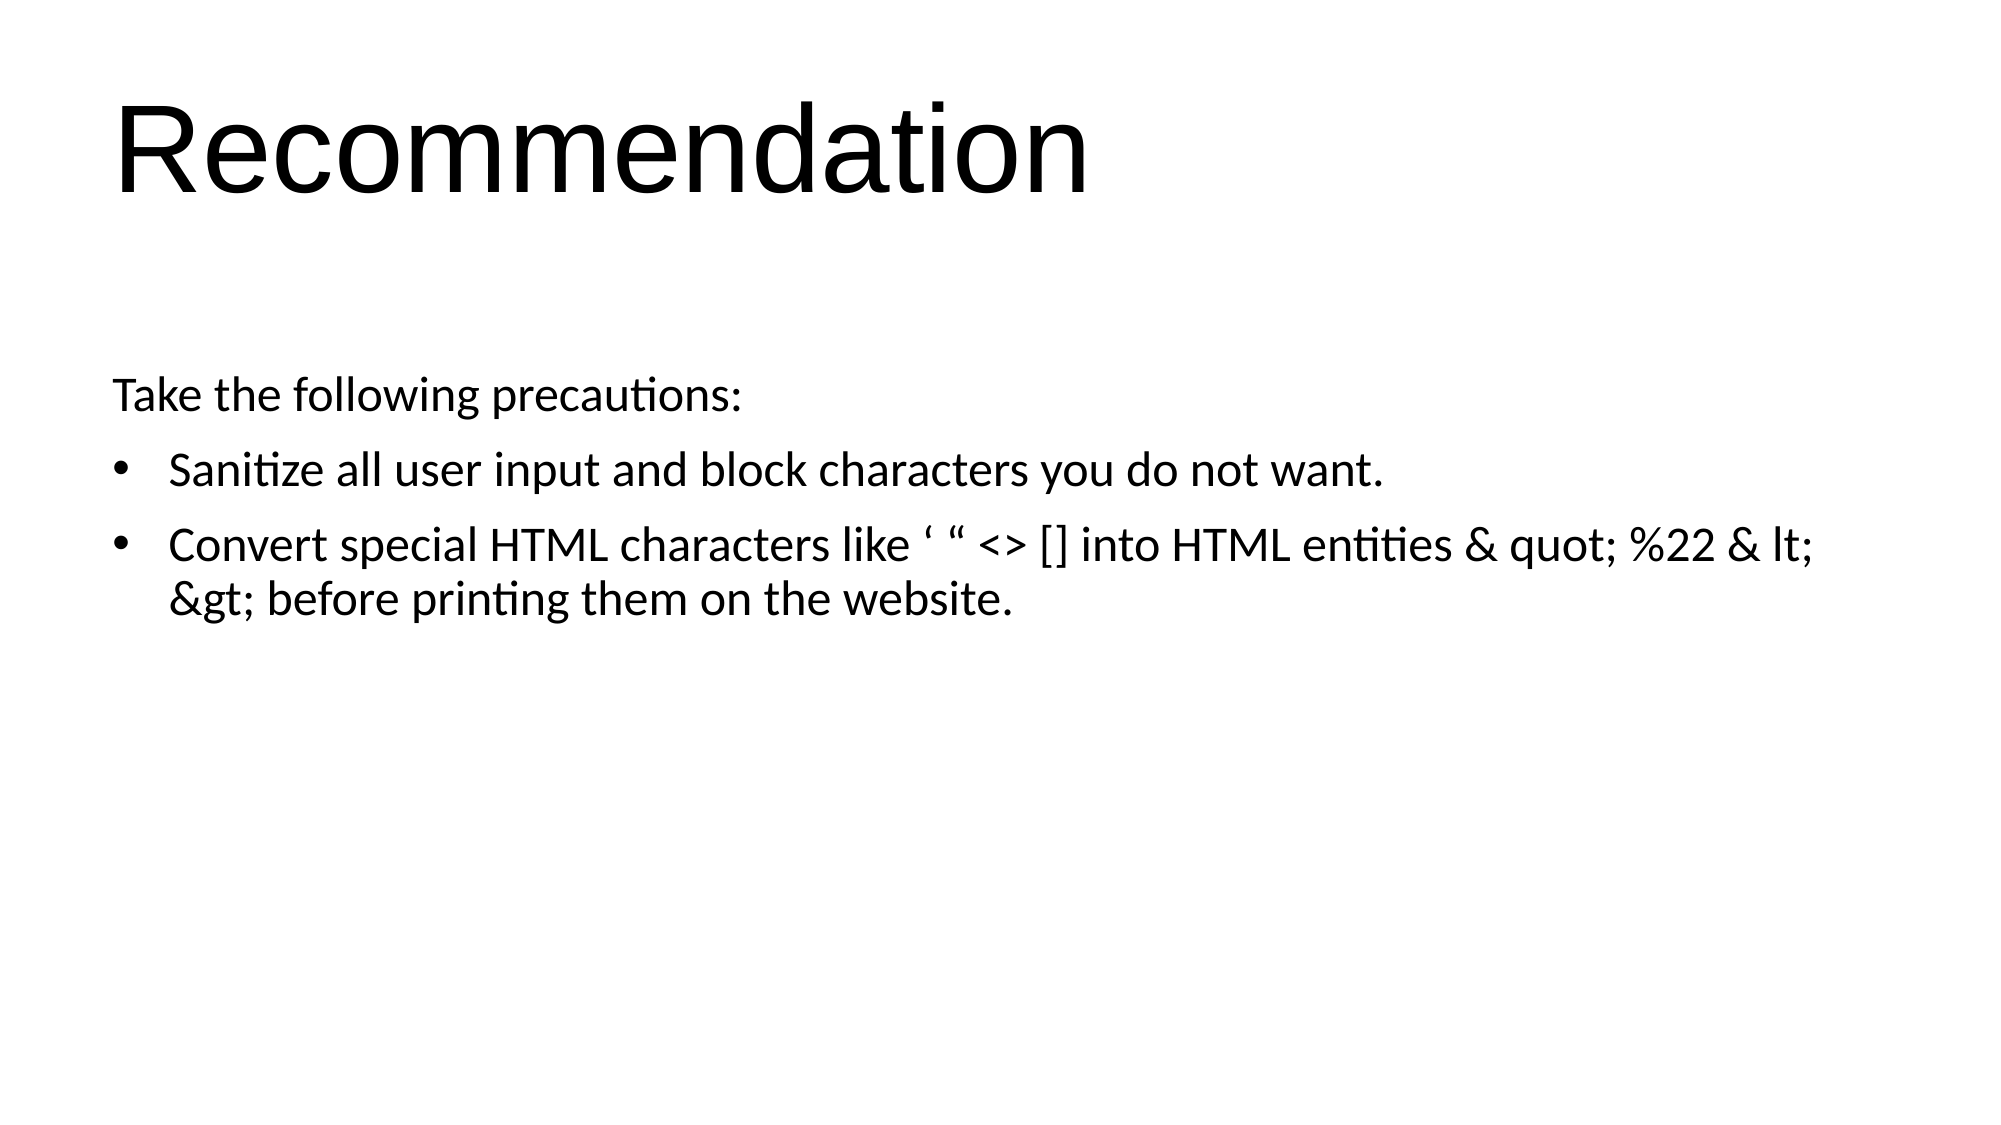

# Recommendation
Take the following precautions:
Sanitize all user input and block characters you do not want.
Convert special HTML characters like ‘ “ <> [] into HTML entities & quot; %22 & lt; &gt; before printing them on the website.